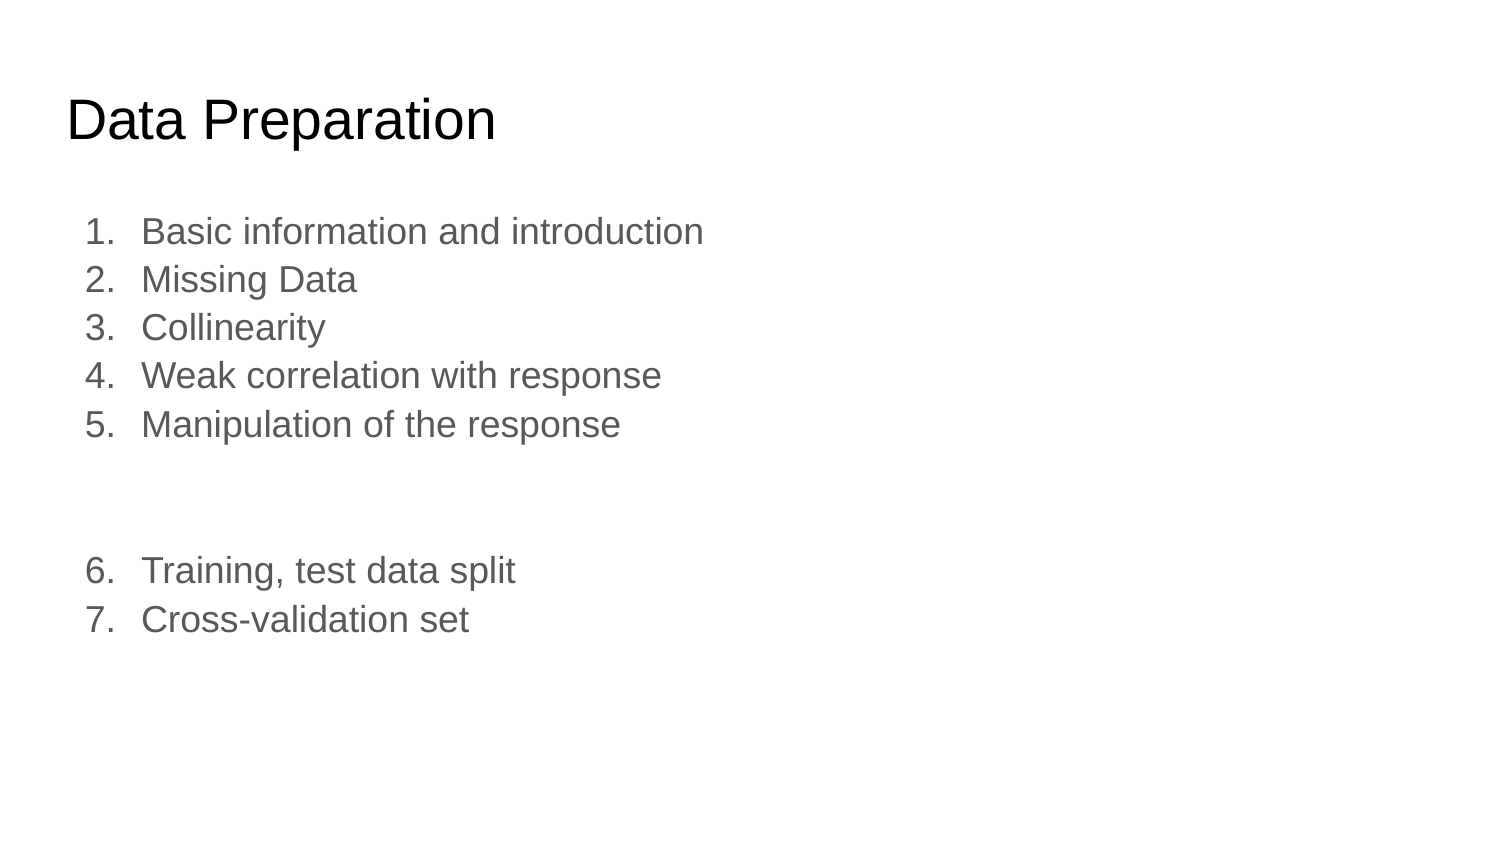

# Data Preparation
Basic information and introduction
Missing Data
Collinearity
Weak correlation with response
Manipulation of the response

Training, test data split
Cross-validation set